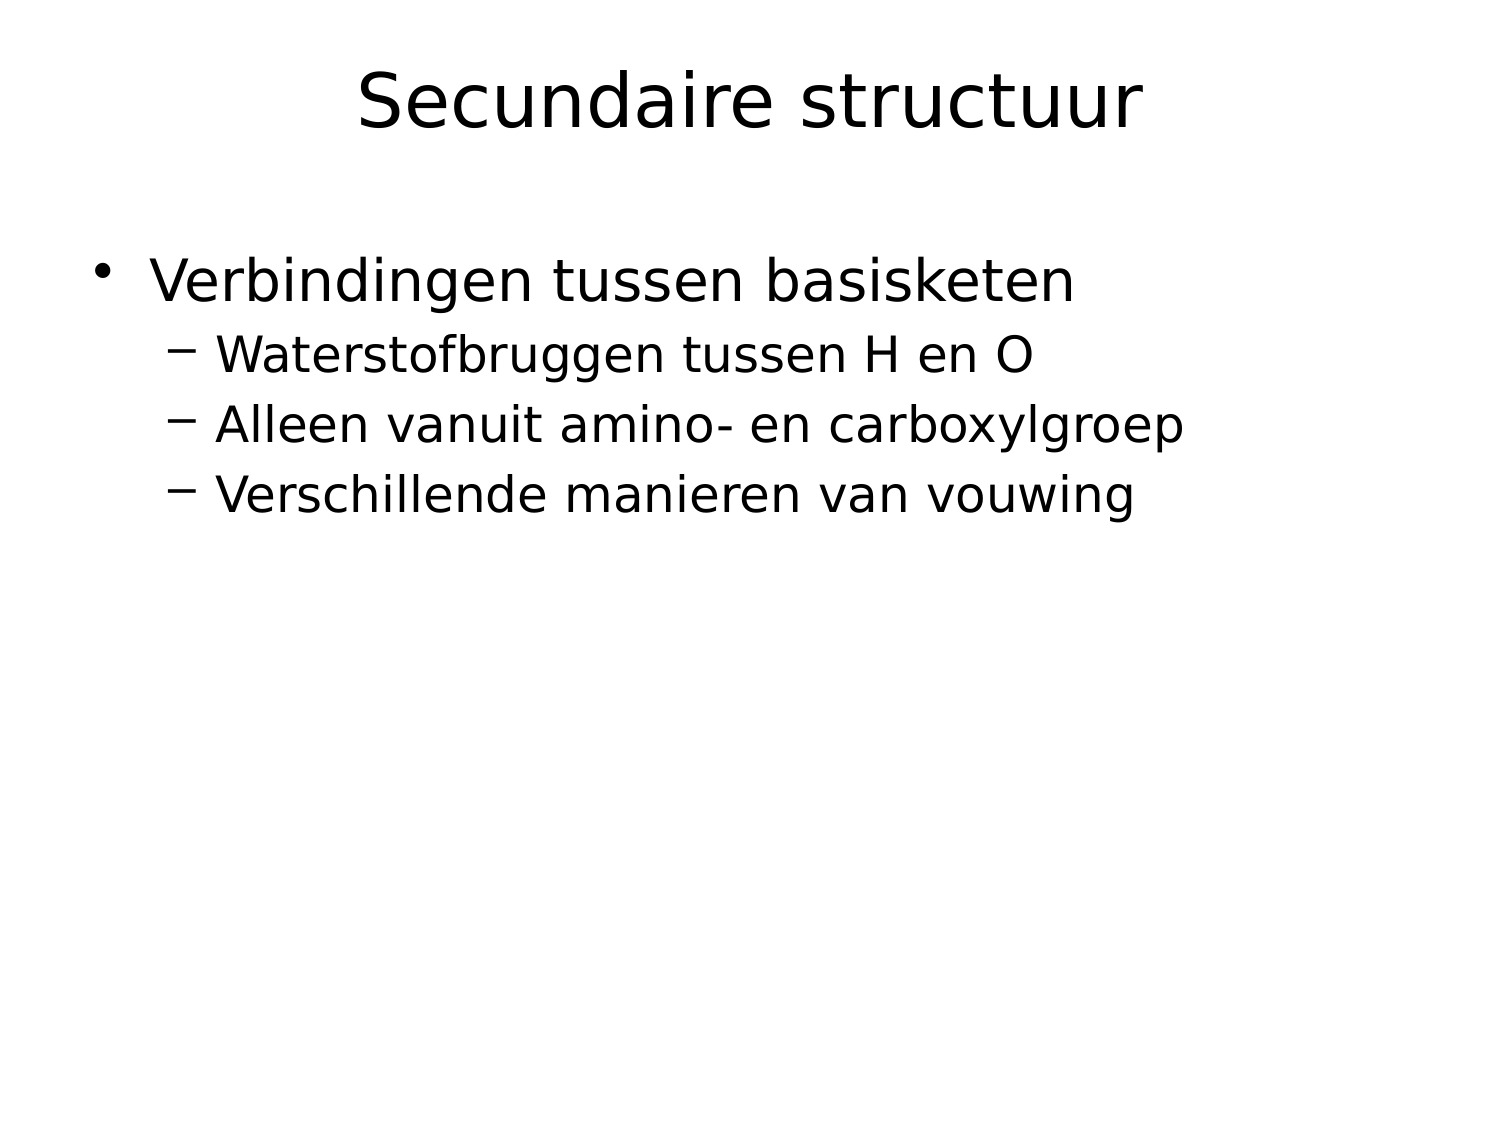

# Secundaire structuur
Verbindingen tussen basisketen
Waterstofbruggen tussen H en O
Alleen vanuit amino- en carboxylgroep
Verschillende manieren van vouwing